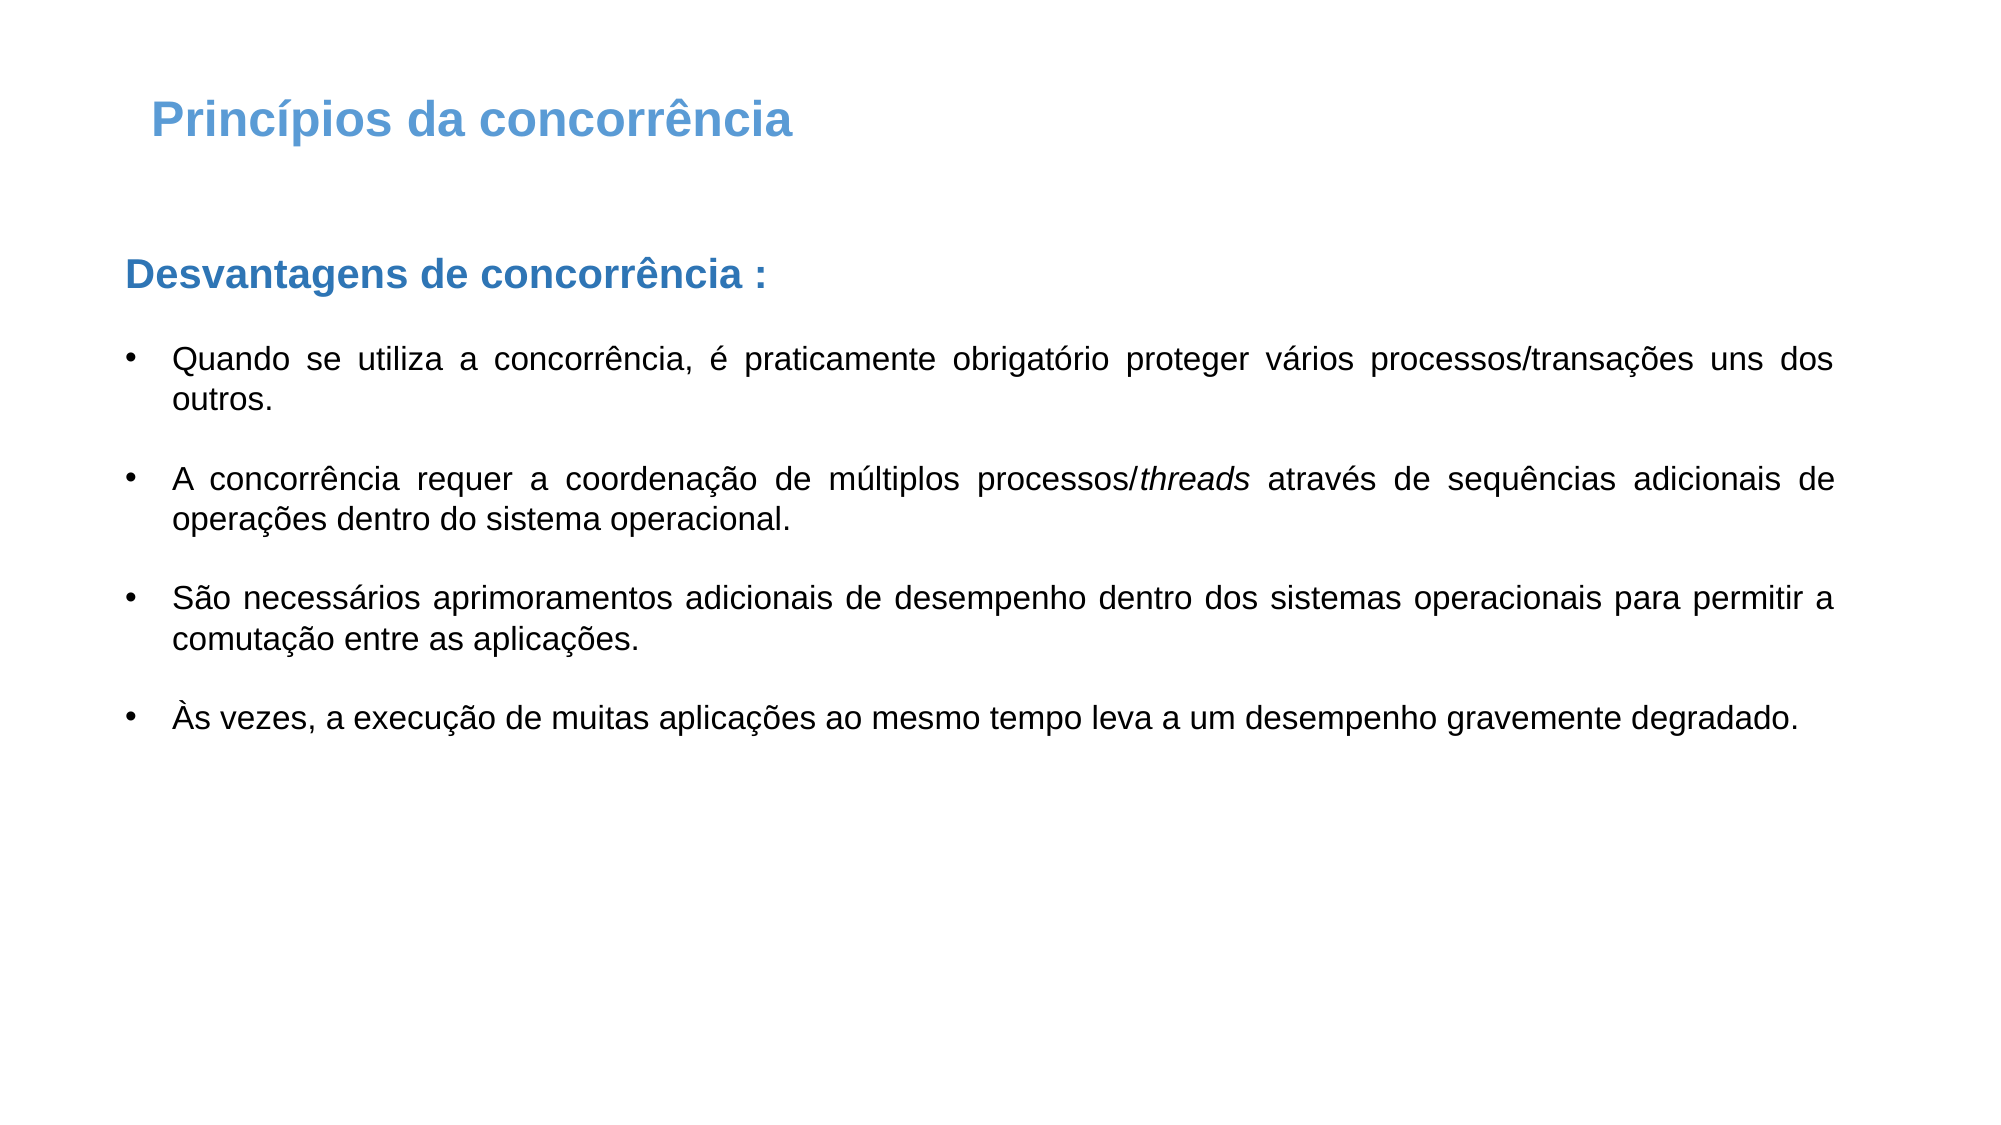

Princípios da concorrência
Desvantagens de concorrência :

Quando se utiliza a concorrência, é praticamente obrigatório proteger vários processos/transações uns dos outros.

A concorrência requer a coordenação de múltiplos processos/threads através de sequências adicionais de operações dentro do sistema operacional.

São necessários aprimoramentos adicionais de desempenho dentro dos sistemas operacionais para permitir a comutação entre as aplicações.

Às vezes, a execução de muitas aplicações ao mesmo tempo leva a um desempenho gravemente degradado.